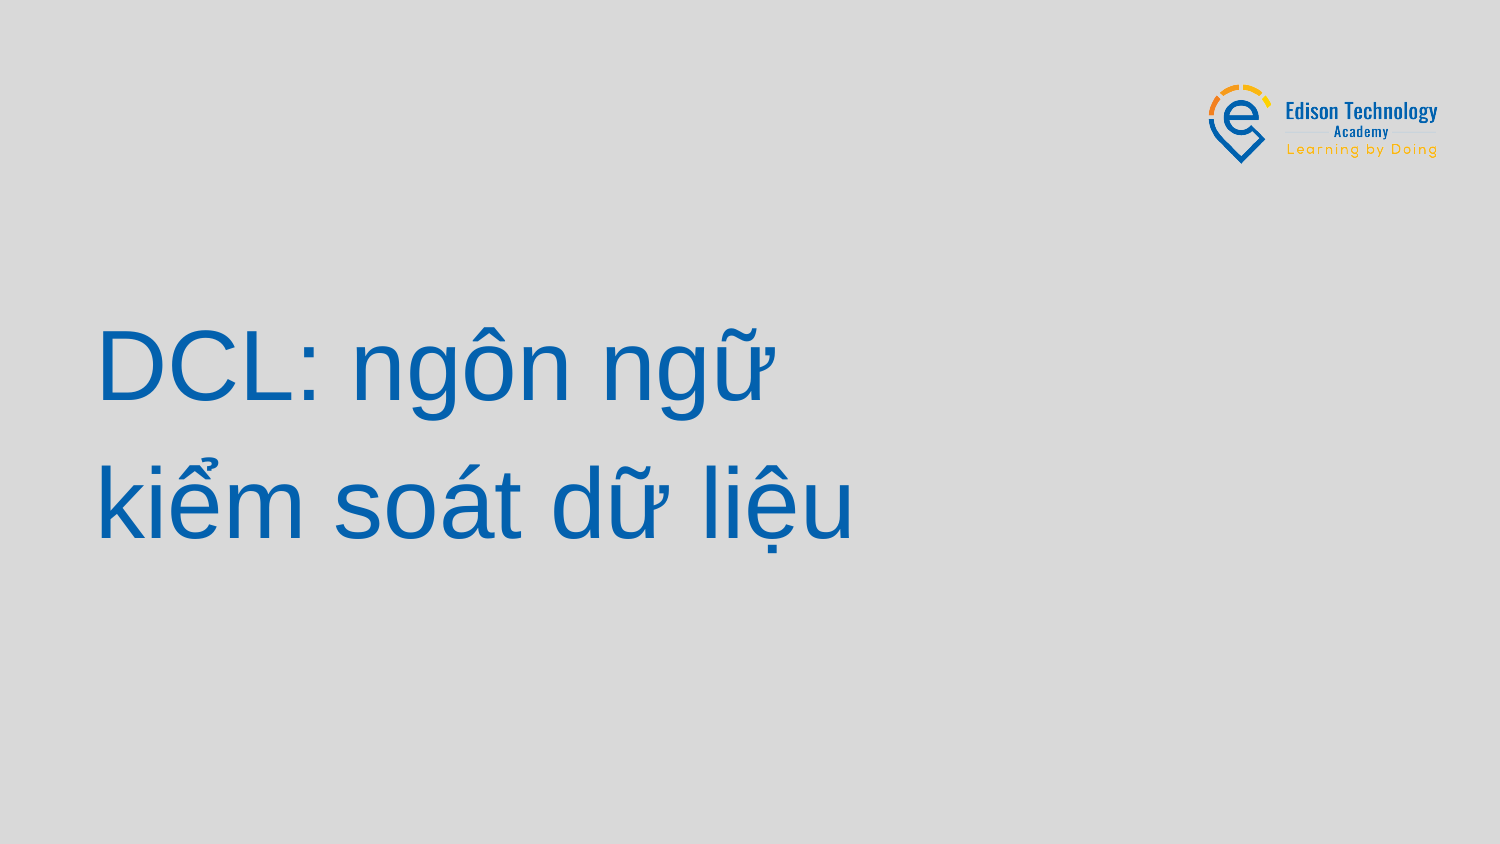

# DCL: ngôn ngữ kiểm soát dữ liệu